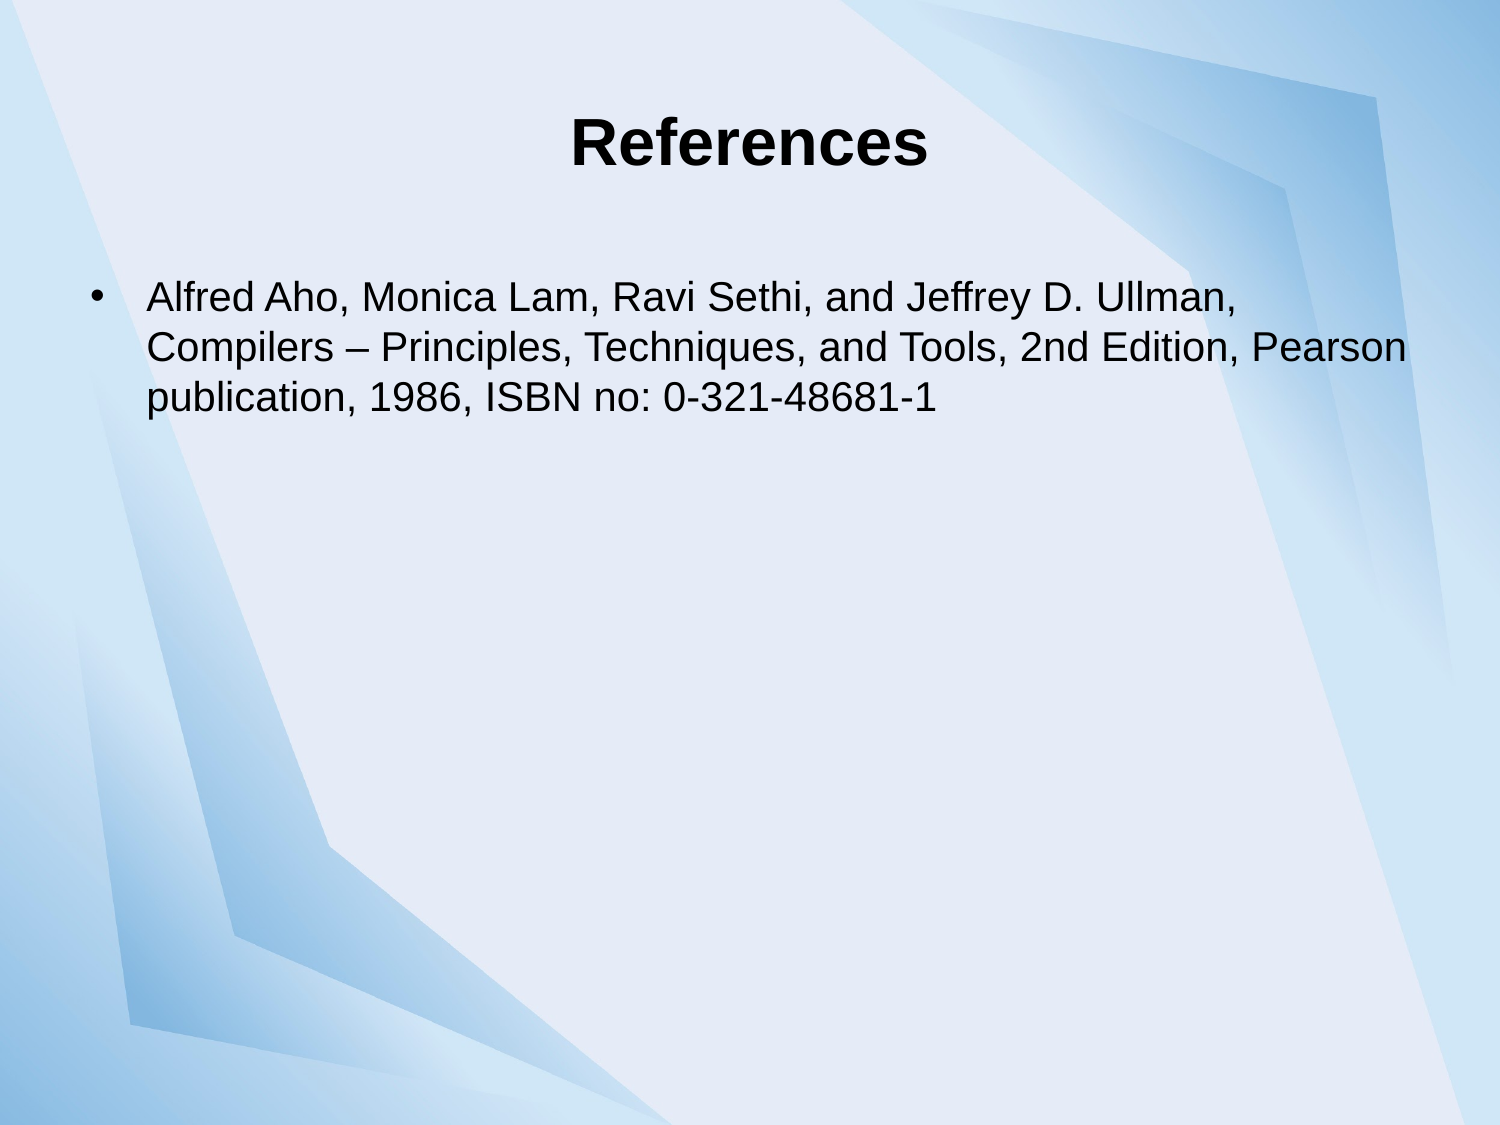

# References

Alfred Aho, Monica Lam, Ravi Sethi, and Jeffrey D. Ullman, Compilers – Principles, Techniques, and Tools, 2nd Edition, Pearson publication, 1986, ISBN no: 0-321-48681-1